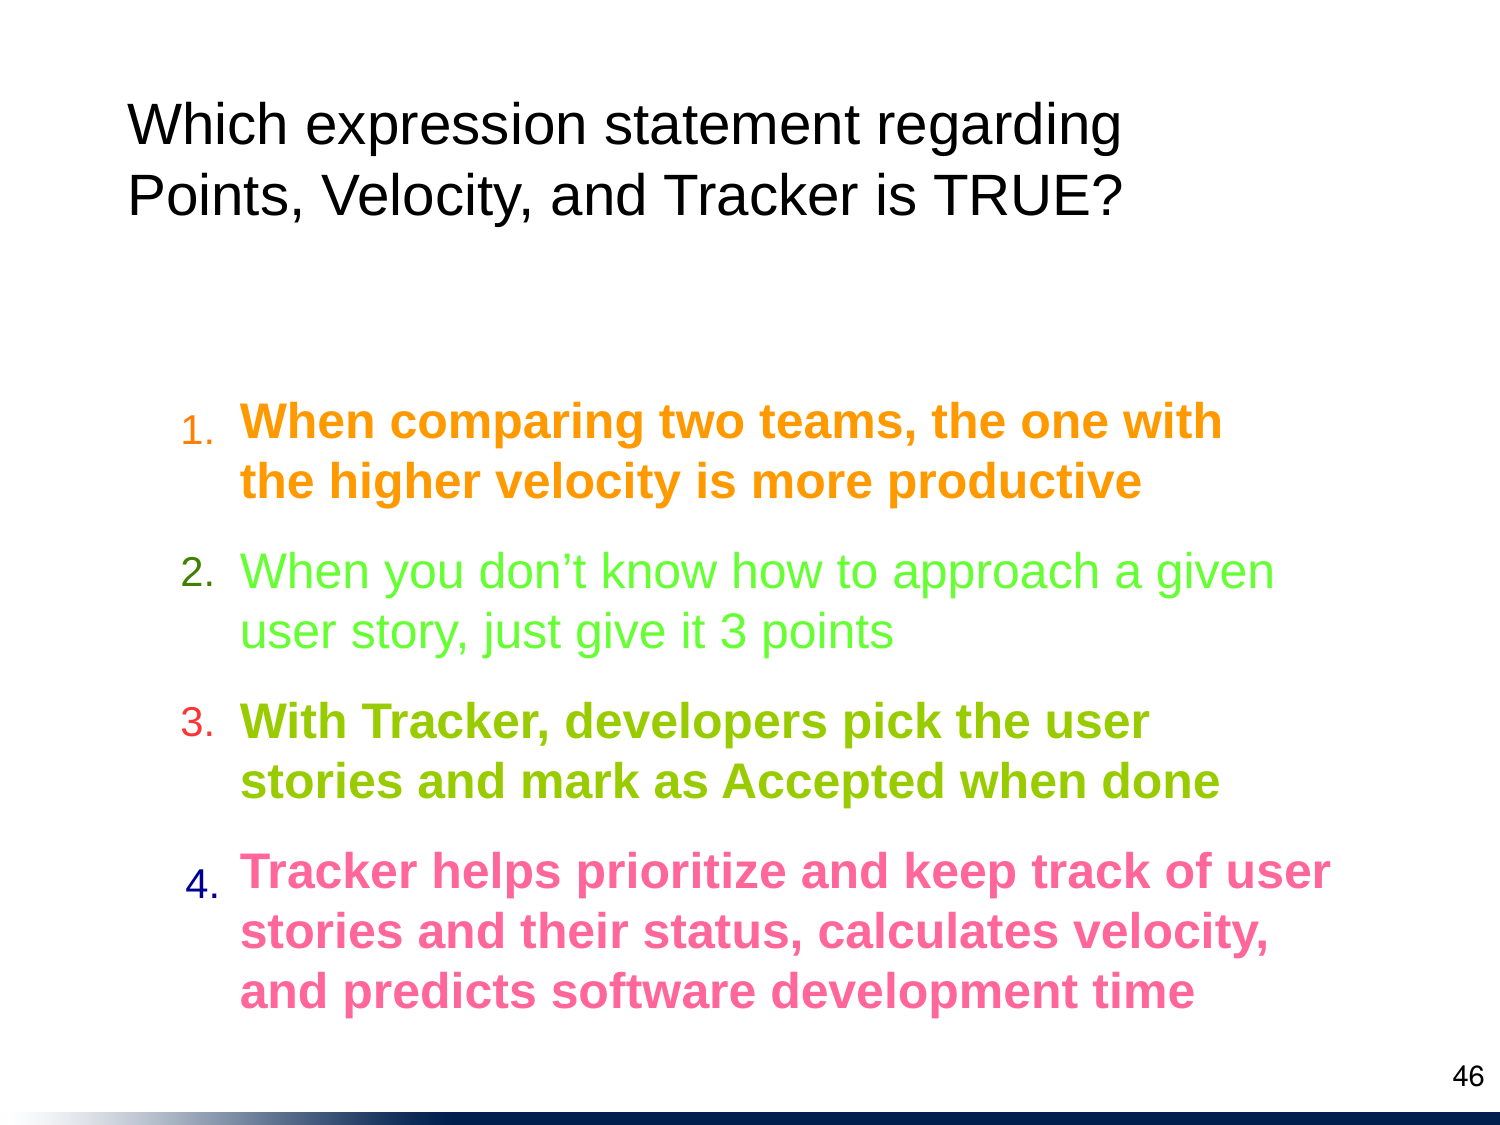

Which expression statement regarding Points, Velocity, and Tracker is TRUE?

When comparing two teams, the one with the higher velocity is more productive
1.
When you don’t know how to approach a given user story, just give it 3 points
2.
With Tracker, developers pick the user stories and mark as Accepted when done
3.
Tracker helps prioritize and keep track of user stories and their status, calculates velocity, and predicts software development time
4.
46